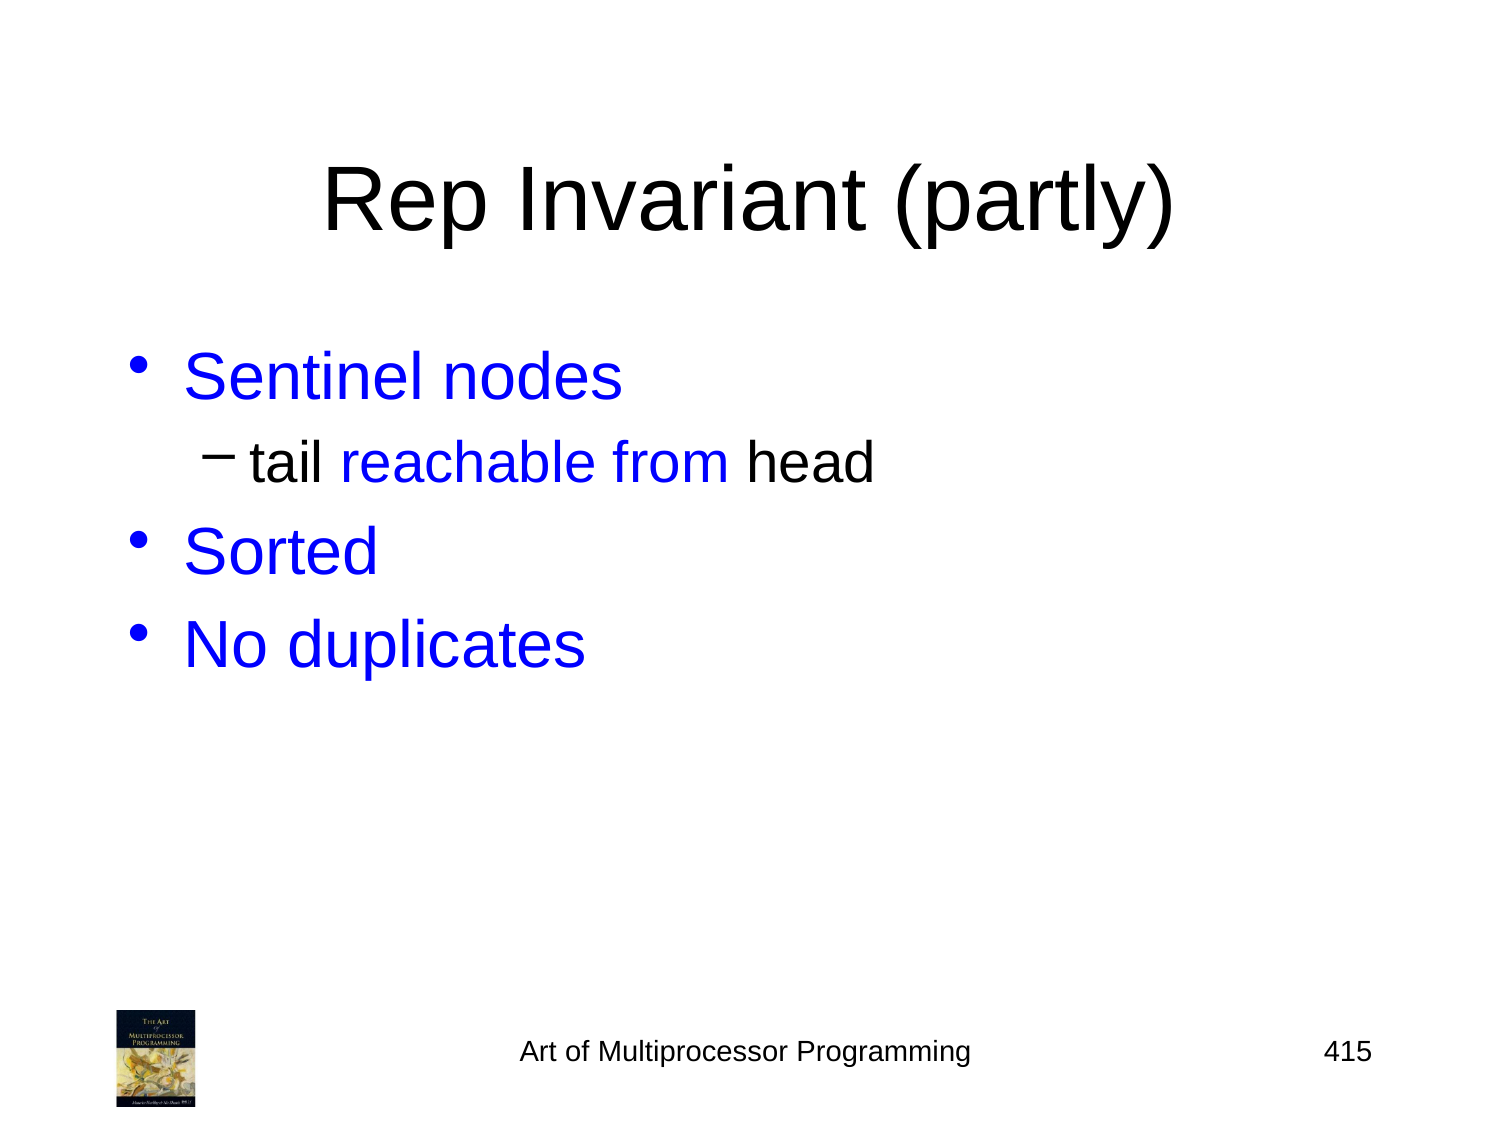

# Rep Invariant (partly)
Sentinel nodes
tail reachable from head
Sorted
No duplicates
Art of Multiprocessor Programming
415